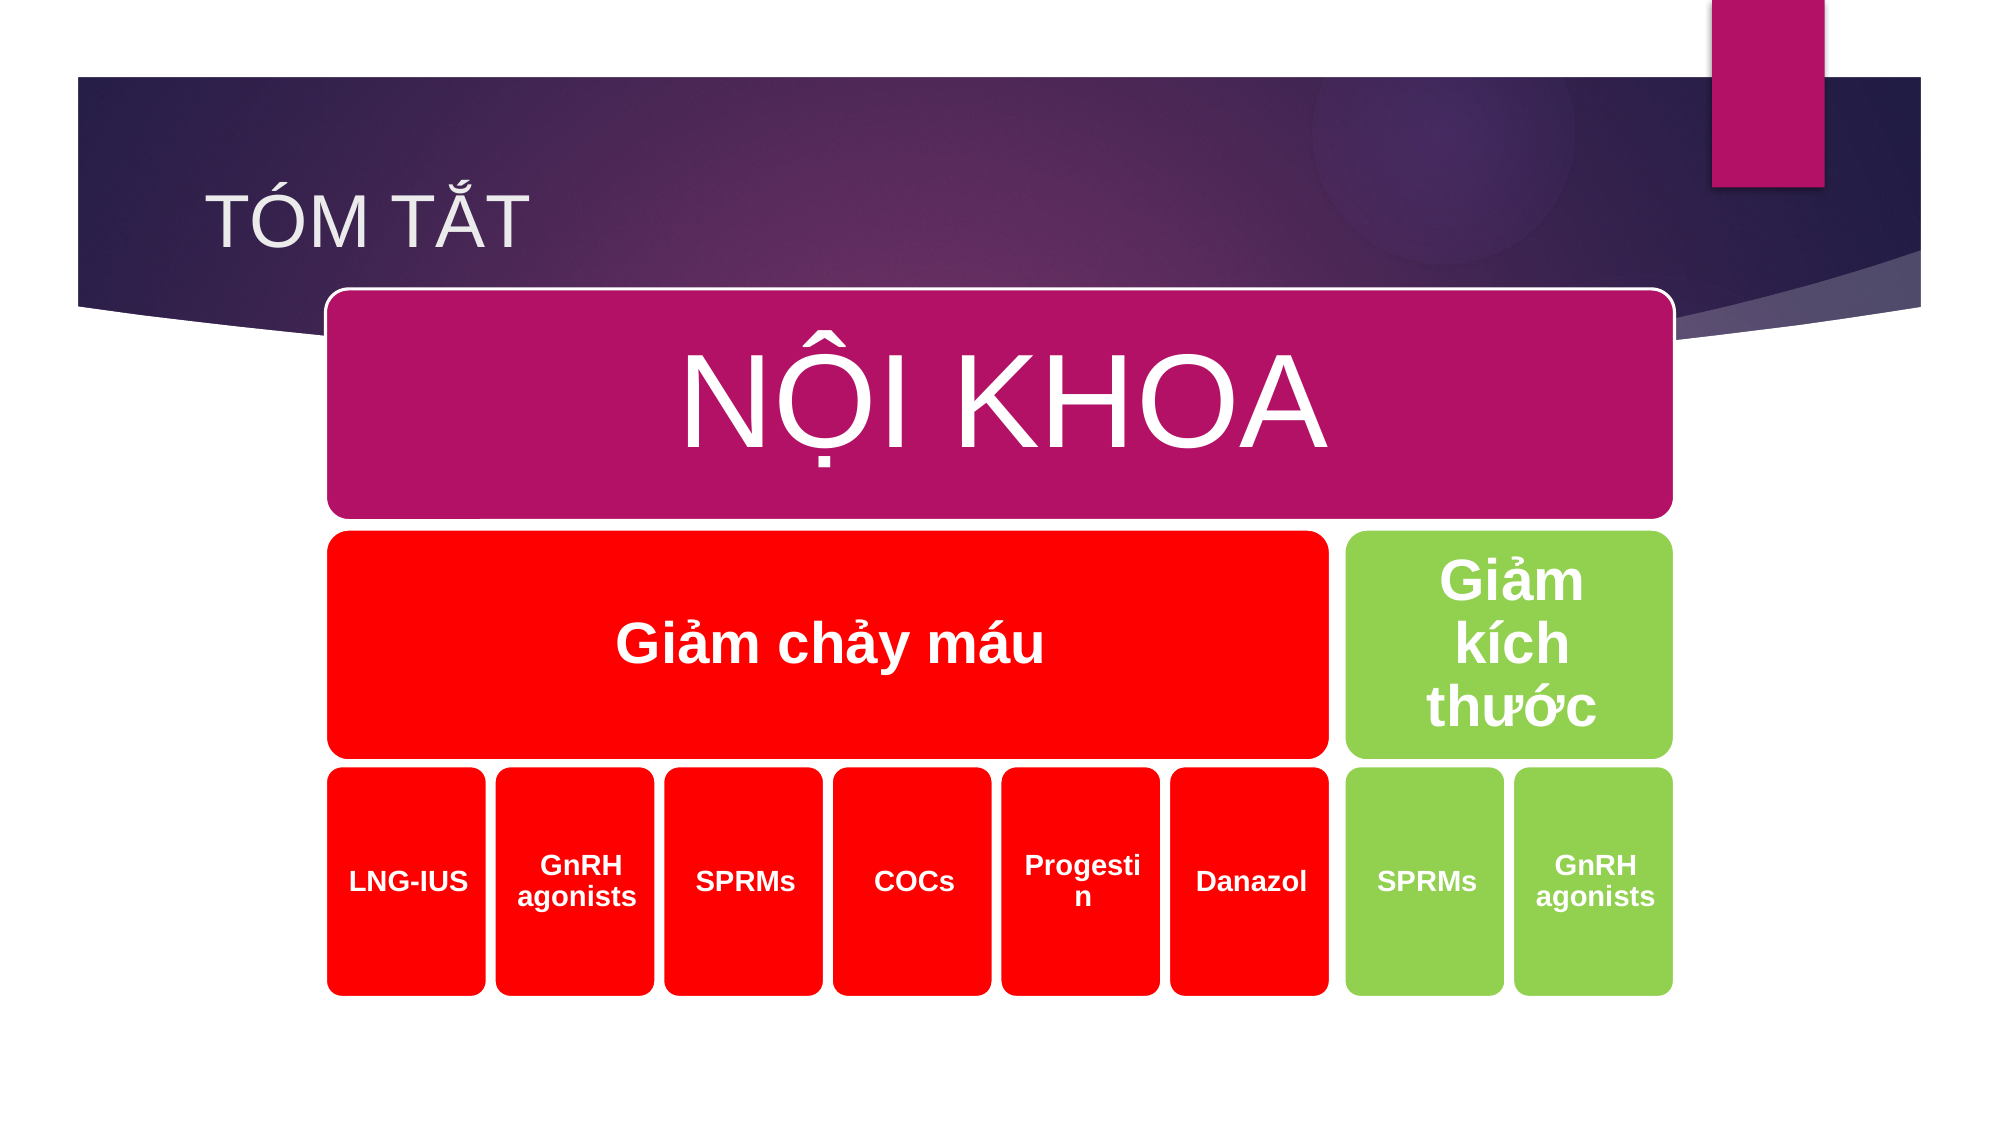

# TÓM TẮT
NỘI KHOA
Giảm chảy máu
LNG-IUS
 GnRH agonists
SPRMs
COCs
Progestin
Danazol
Giảm kích thước
SPRMs
GnRH agonists